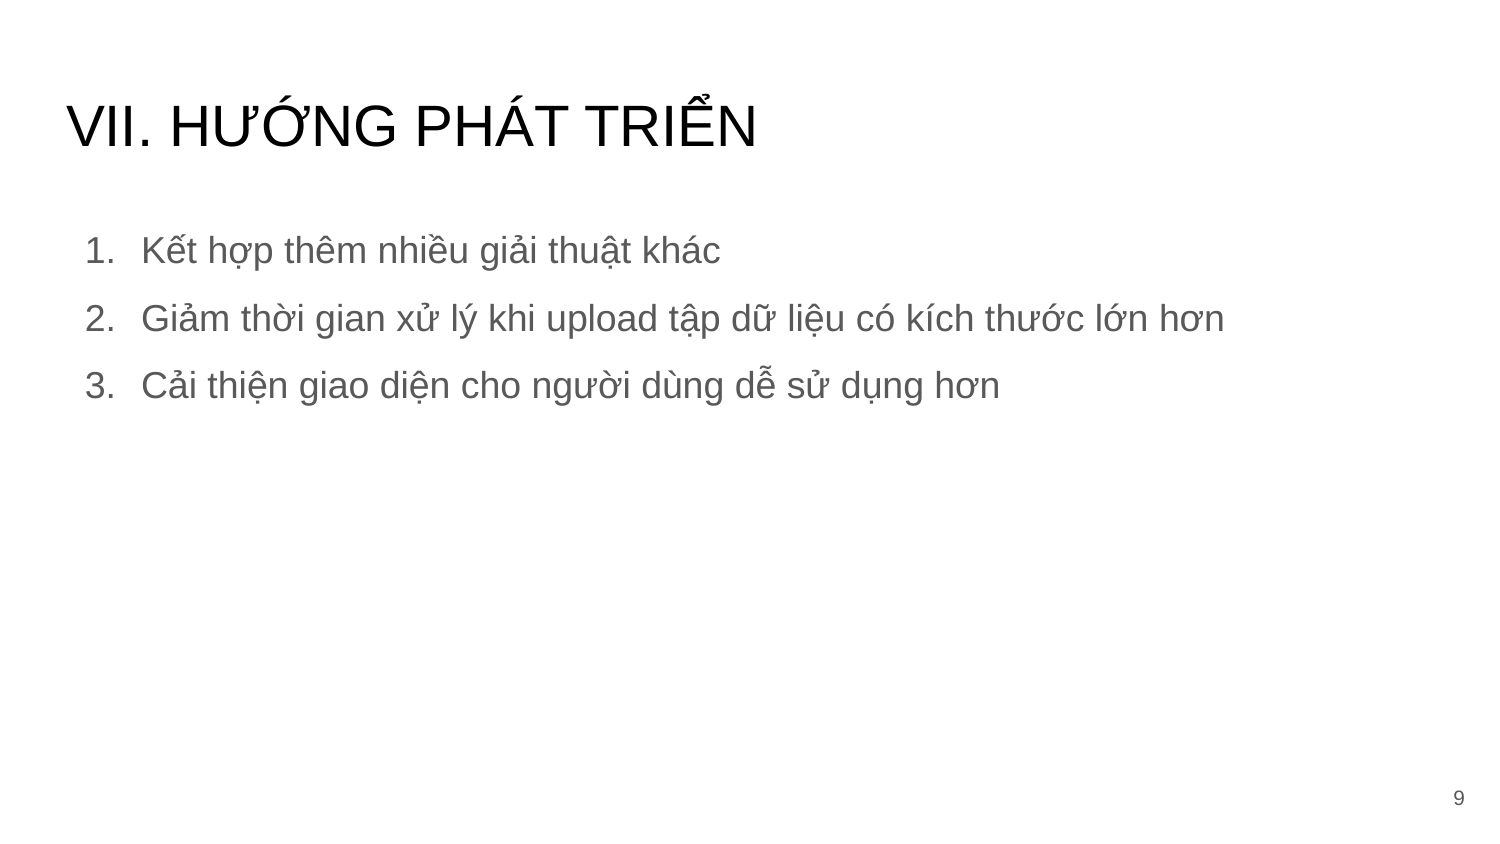

# VII. HƯỚNG PHÁT TRIỂN

Kết hợp thêm nhiều giải thuật khác
Giảm thời gian xử lý khi upload tập dữ liệu có kích thước lớn hơn
Cải thiện giao diện cho người dùng dễ sử dụng hơn
9